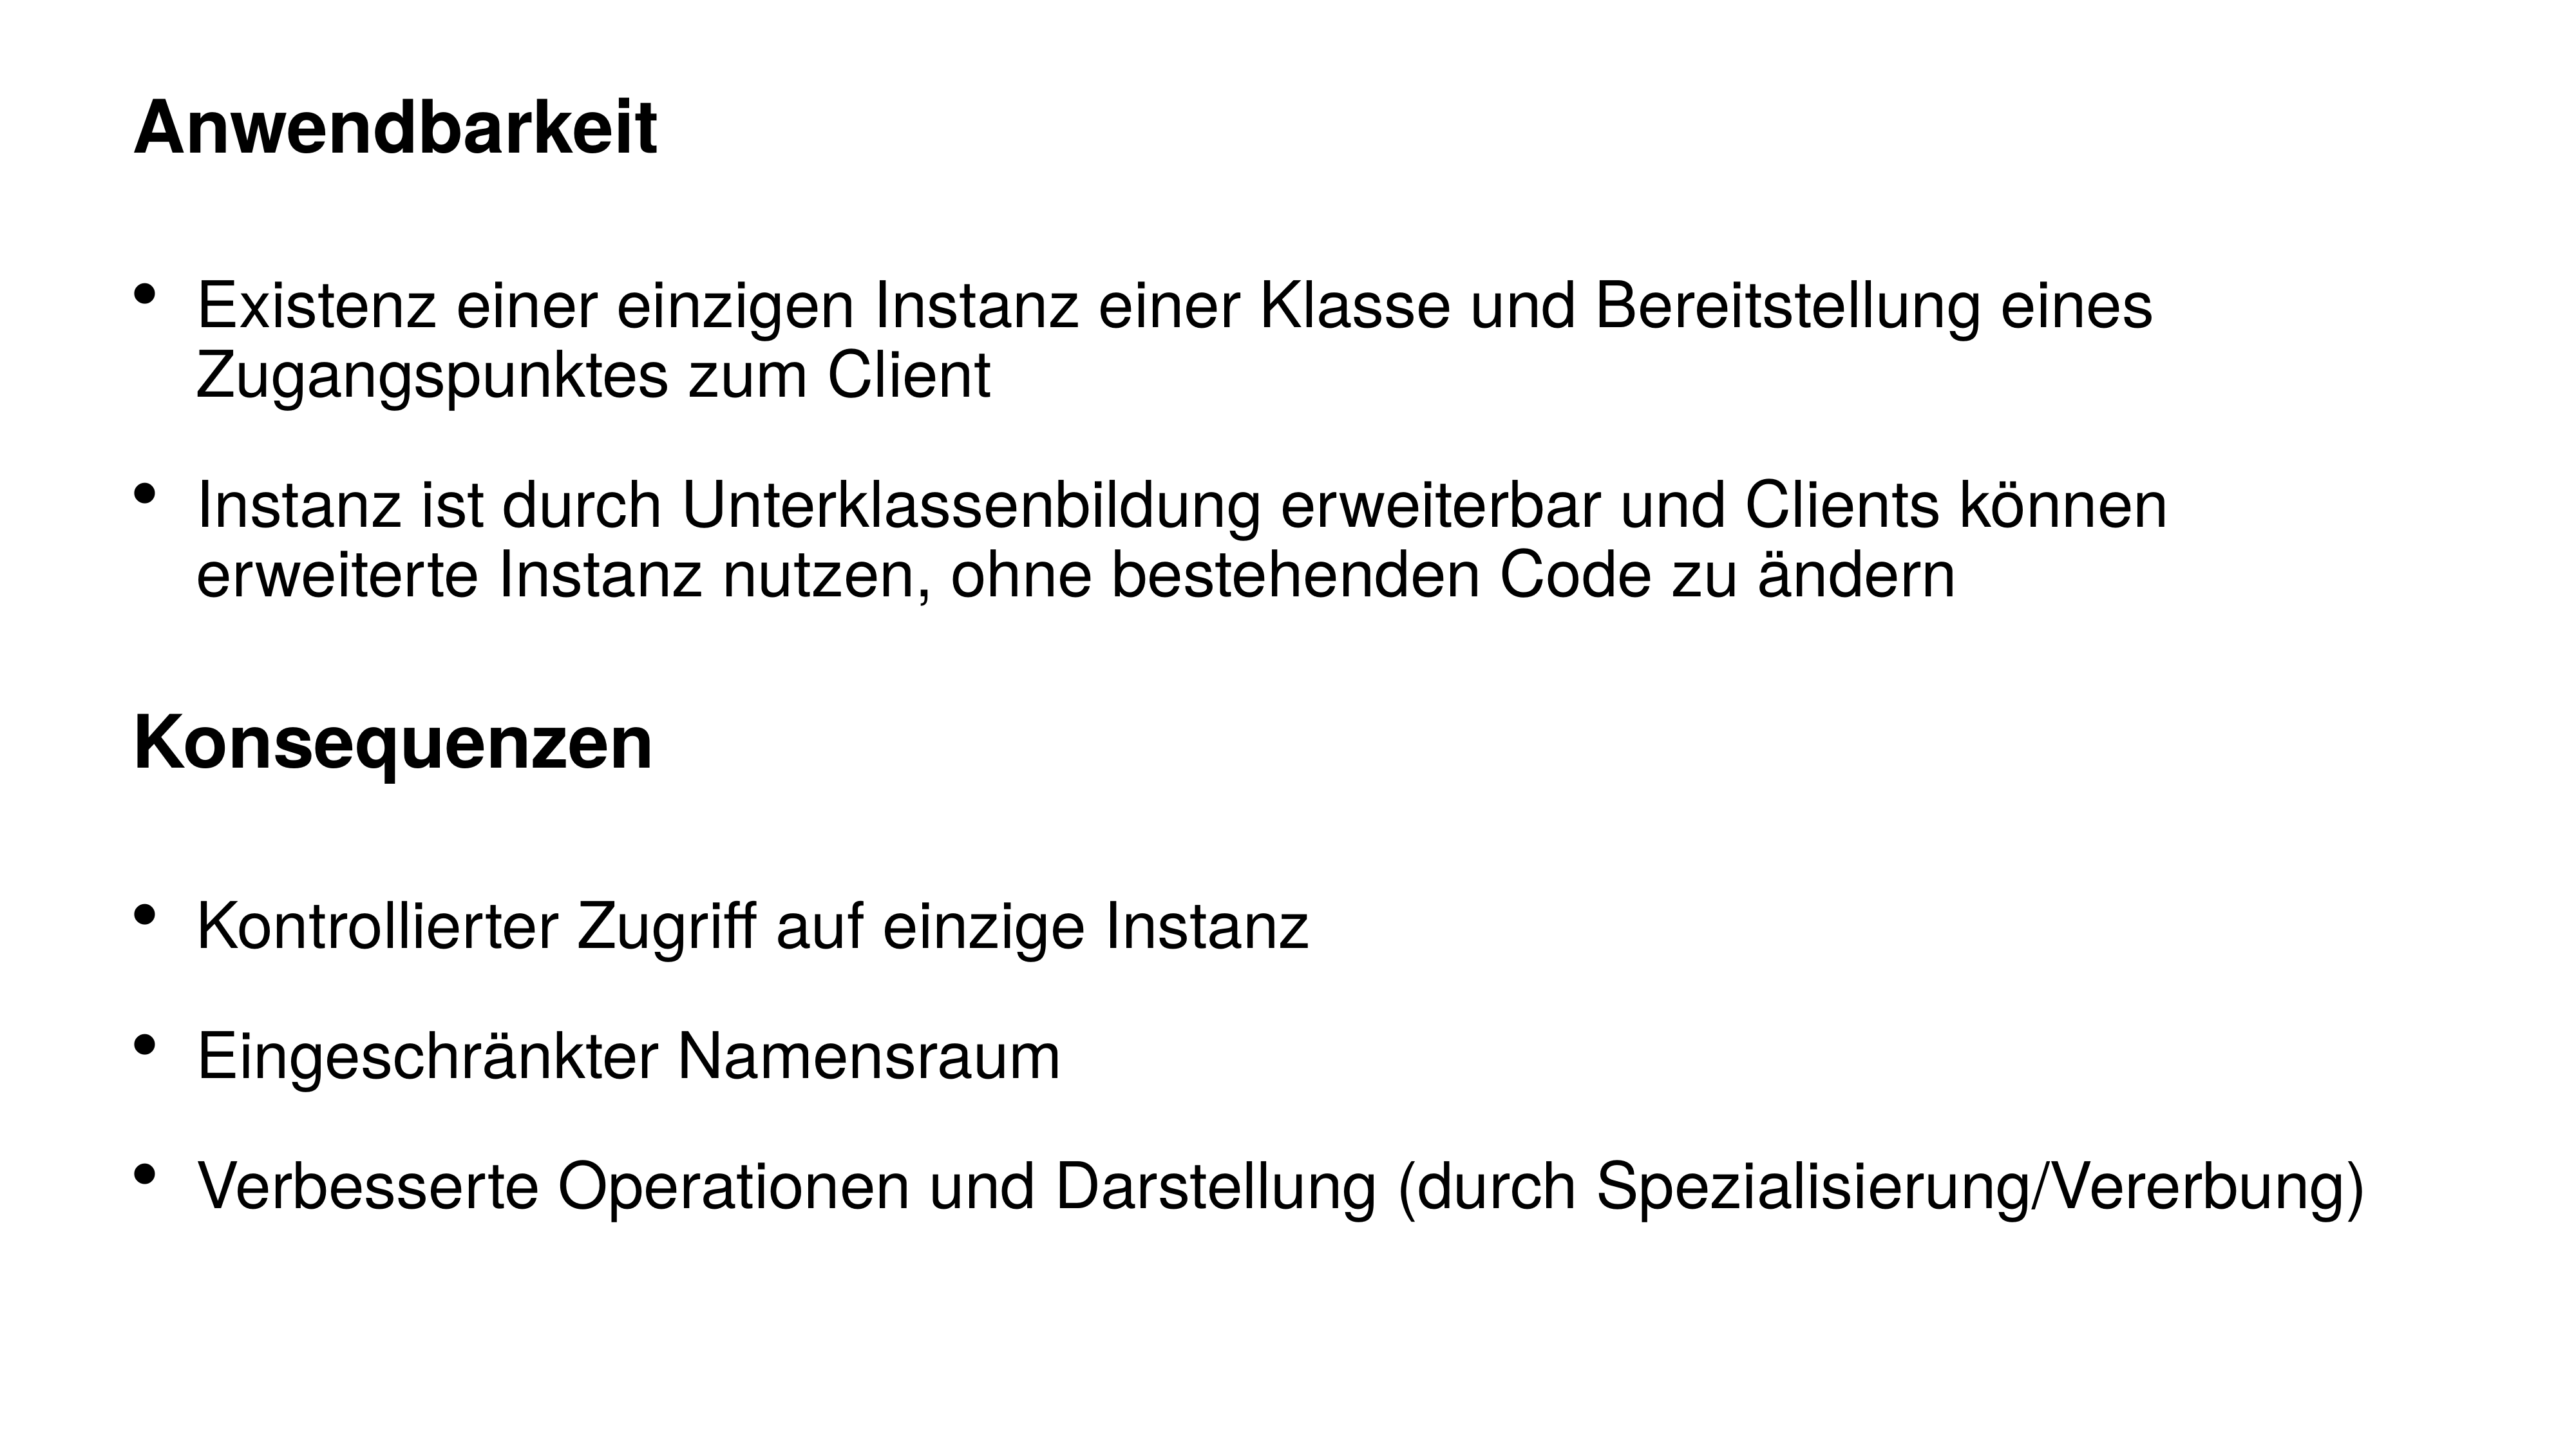

Anwendbarkeit
Existenz einer einzigen Instanz einer Klasse und Bereitstellung eines Zugangspunktes zum Client
Instanz ist durch Unterklassenbildung erweiterbar und Clients können erweiterte Instanz nutzen, ohne bestehenden Code zu ändern
Konsequenzen
Kontrollierter Zugriff auf einzige Instanz
Eingeschränkter Namensraum
Verbesserte Operationen und Darstellung (durch Spezialisierung/Vererbung)